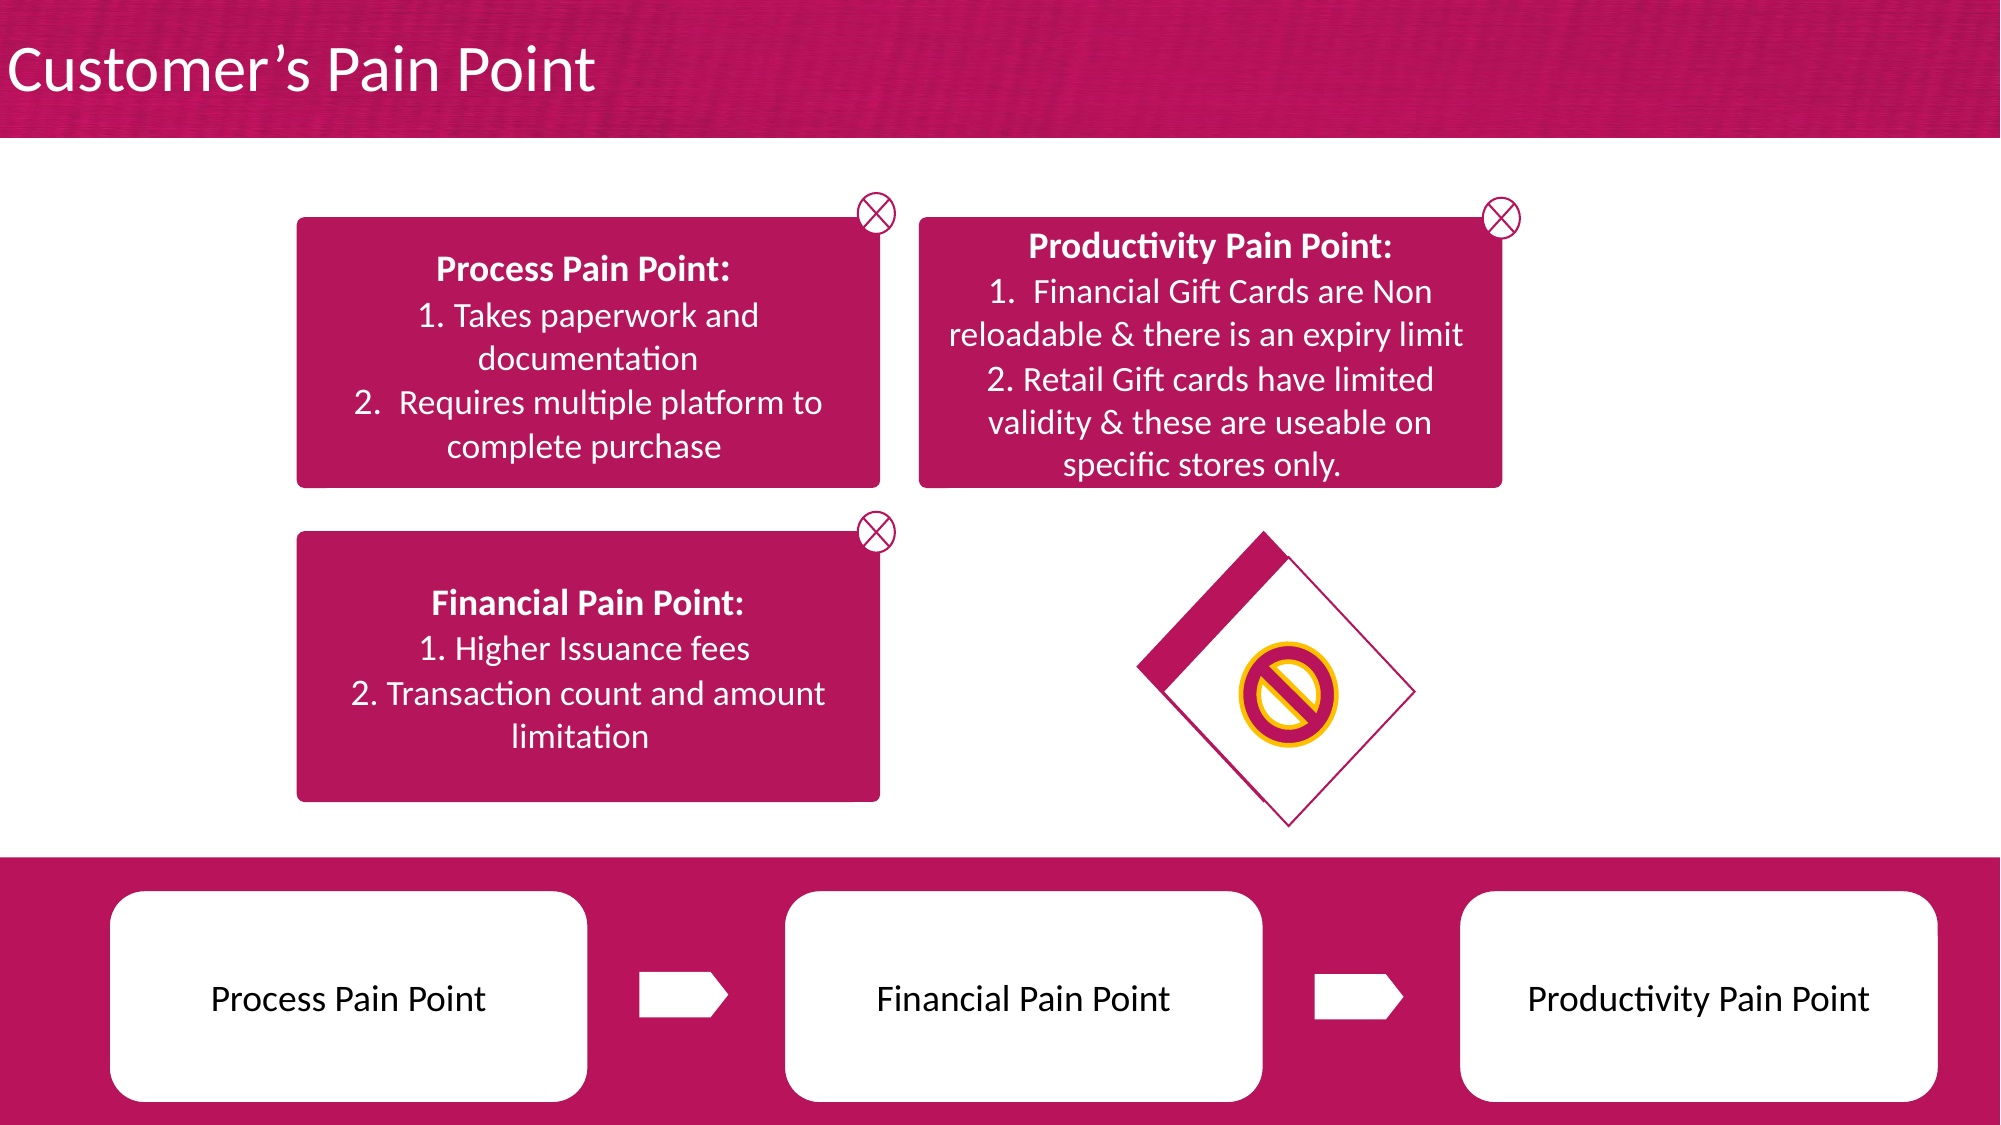

# Customer’s Pain Point

Productivity Pain Point:
1.  Financial Gift Cards are Non reloadable & there is an expiry limit
2. Retail Gift cards have limited validity & these are useable on specific stores only.

Process Pain Point:
1. Takes paperwork and documentation
2.  Requires multiple platform to complete purchase

Financial Pain Point:
1. Higher Issuance fees
2. Transaction count and amount limitation

Process Pain Point

Financial Pain Point

Productivity Pain Point